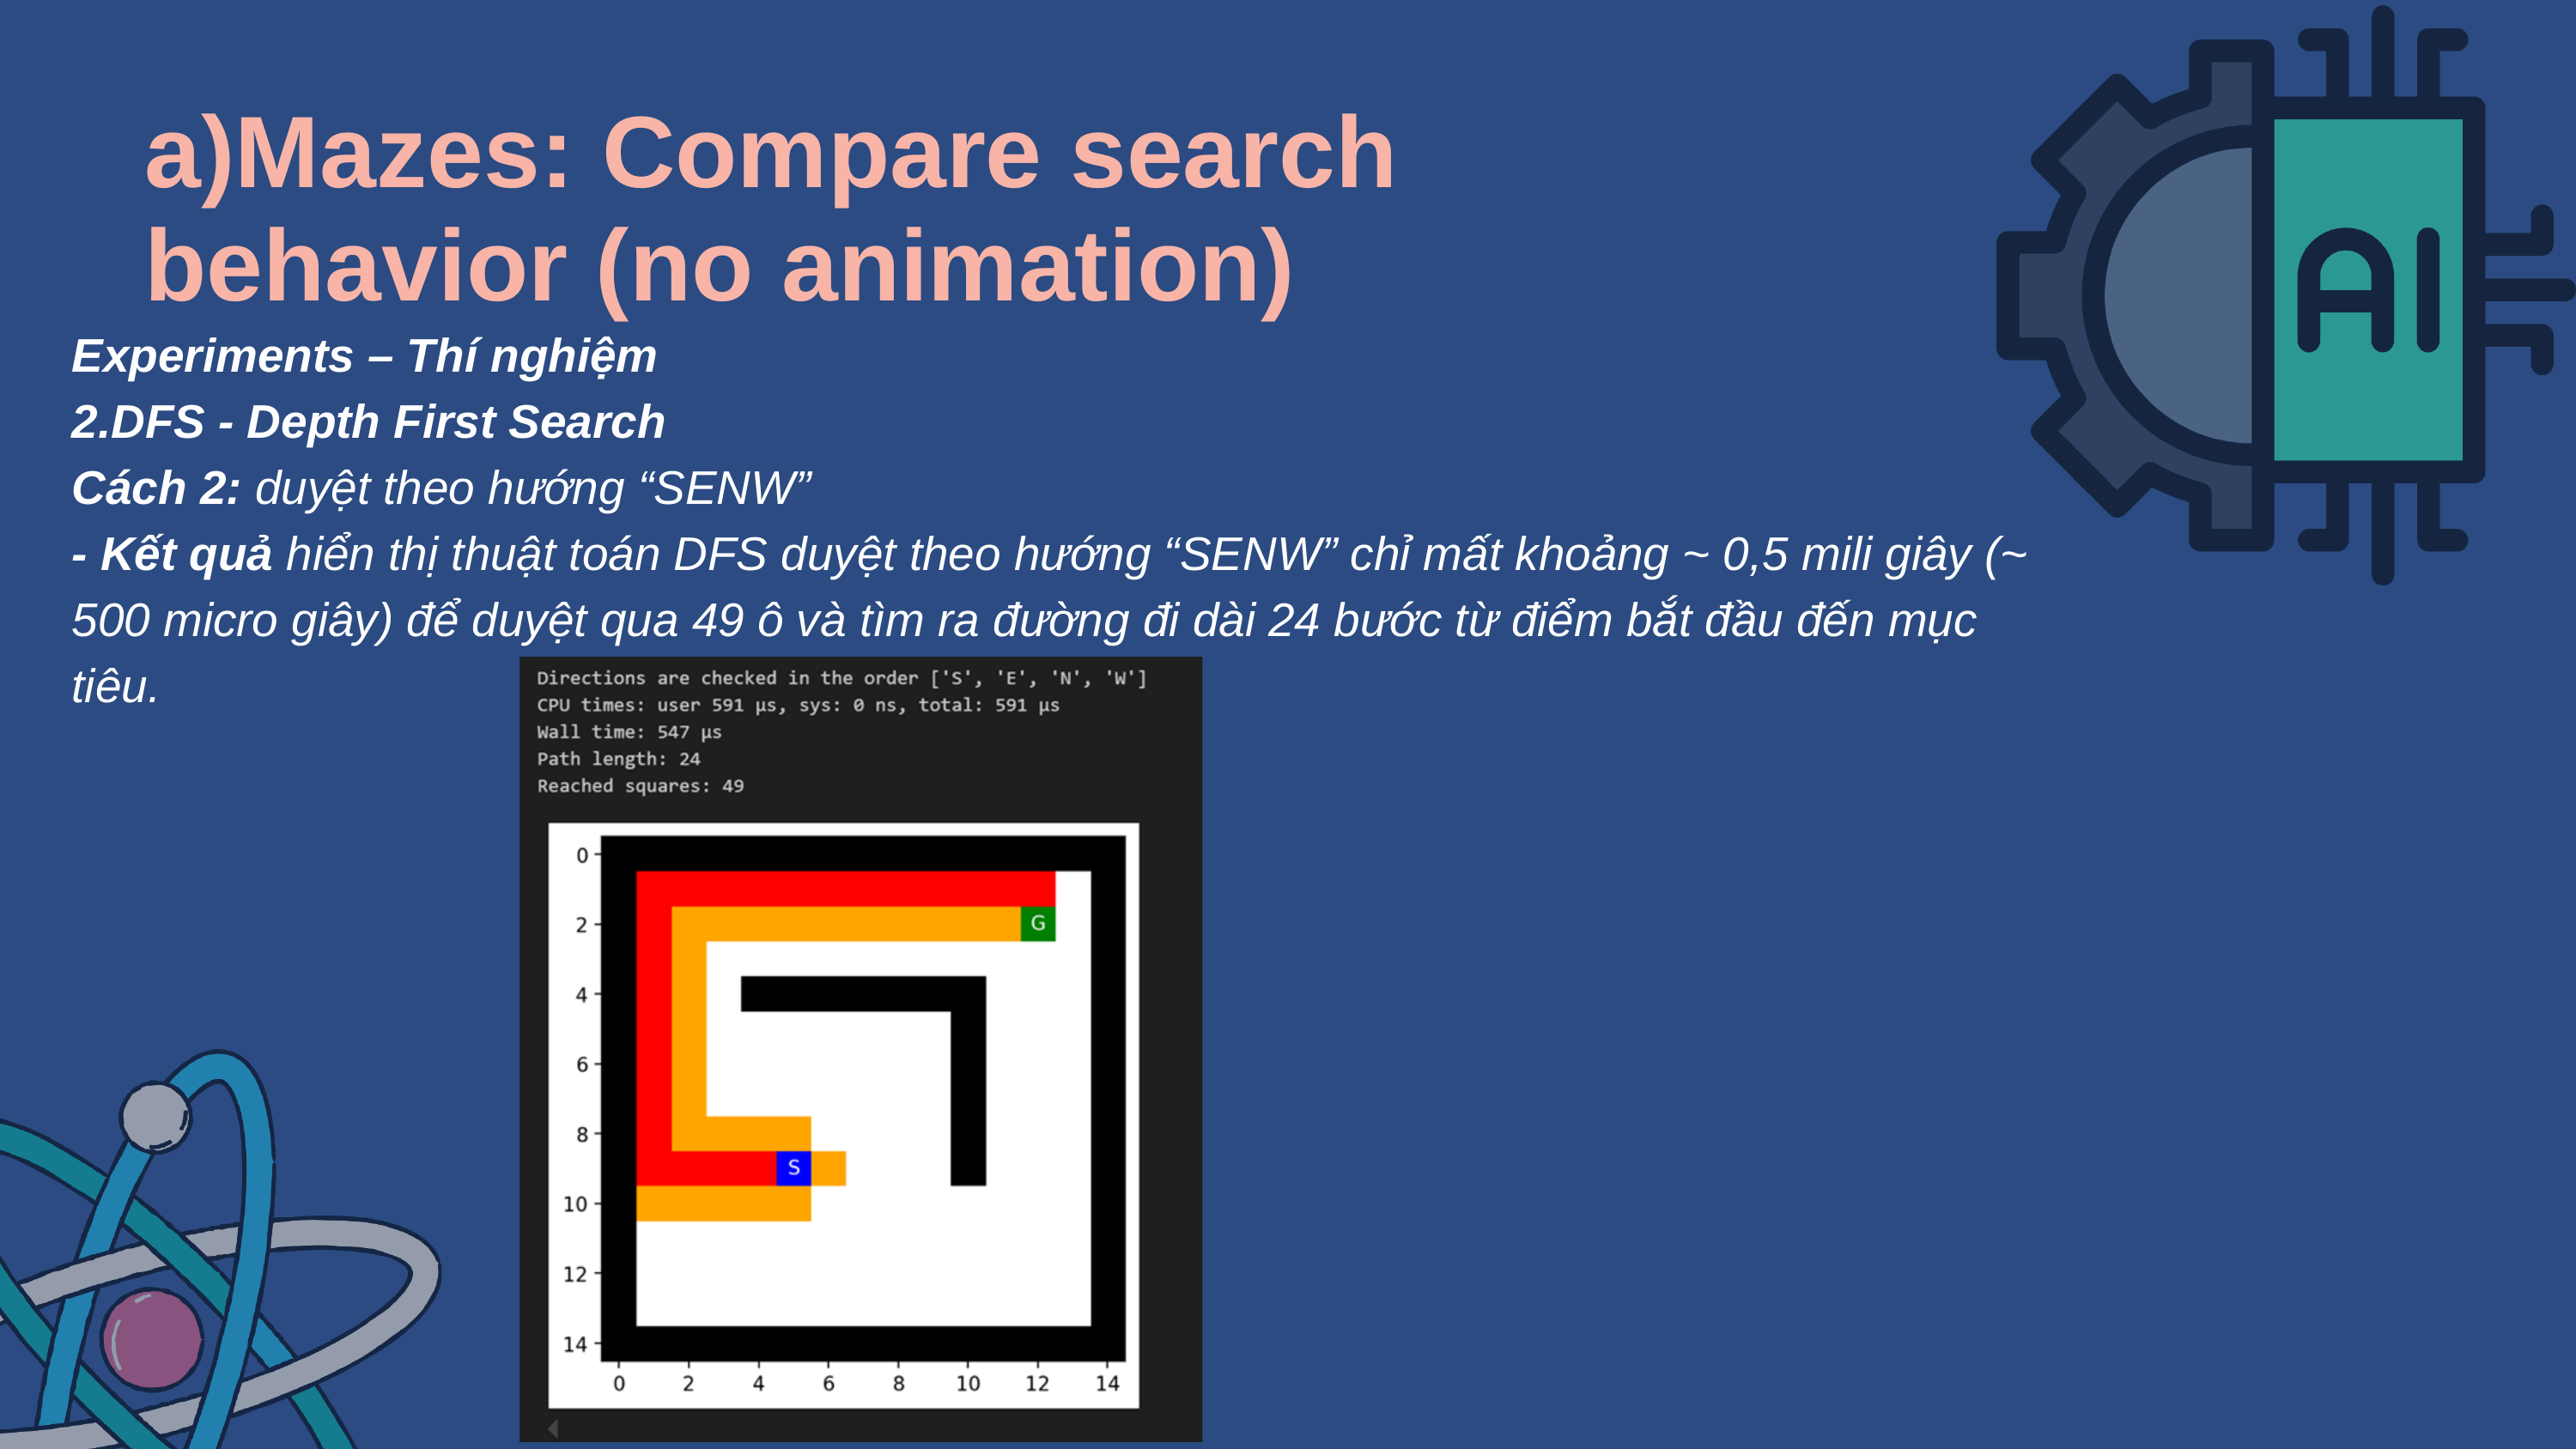

a)Mazes: Compare search behavior (no animation)
Experiments – Thí nghiệm
2.DFS - Depth First Search
Cách 2: duyệt theo hướng “SENW”
- Kết quả hiển thị thuật toán DFS duyệt theo hướng “SENW” chỉ mất khoảng ~ 0,5 mili giây (~ 500 micro giây) để duyệt qua 49 ô và tìm ra đường đi dài 24 bước từ điểm bắt đầu đến mục tiêu.